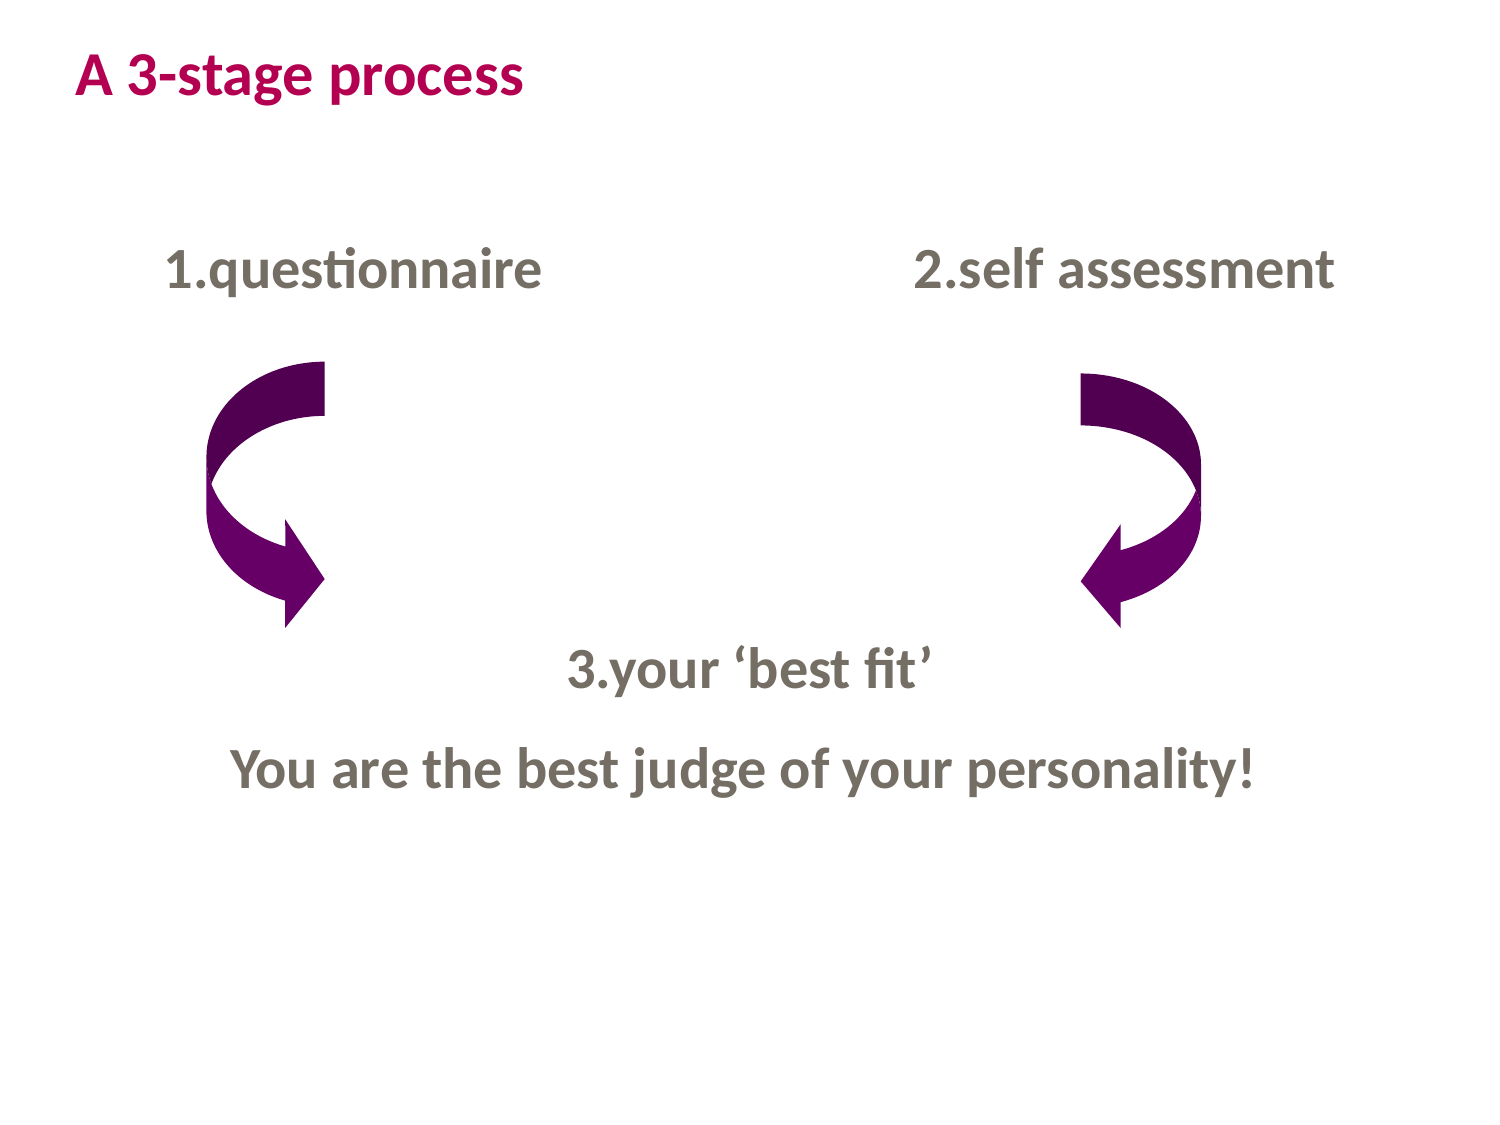

# A 3-stage process
1.questionnaire	   		2.self assessment

3.your ‘best fit’

You are the best judge of your personality!